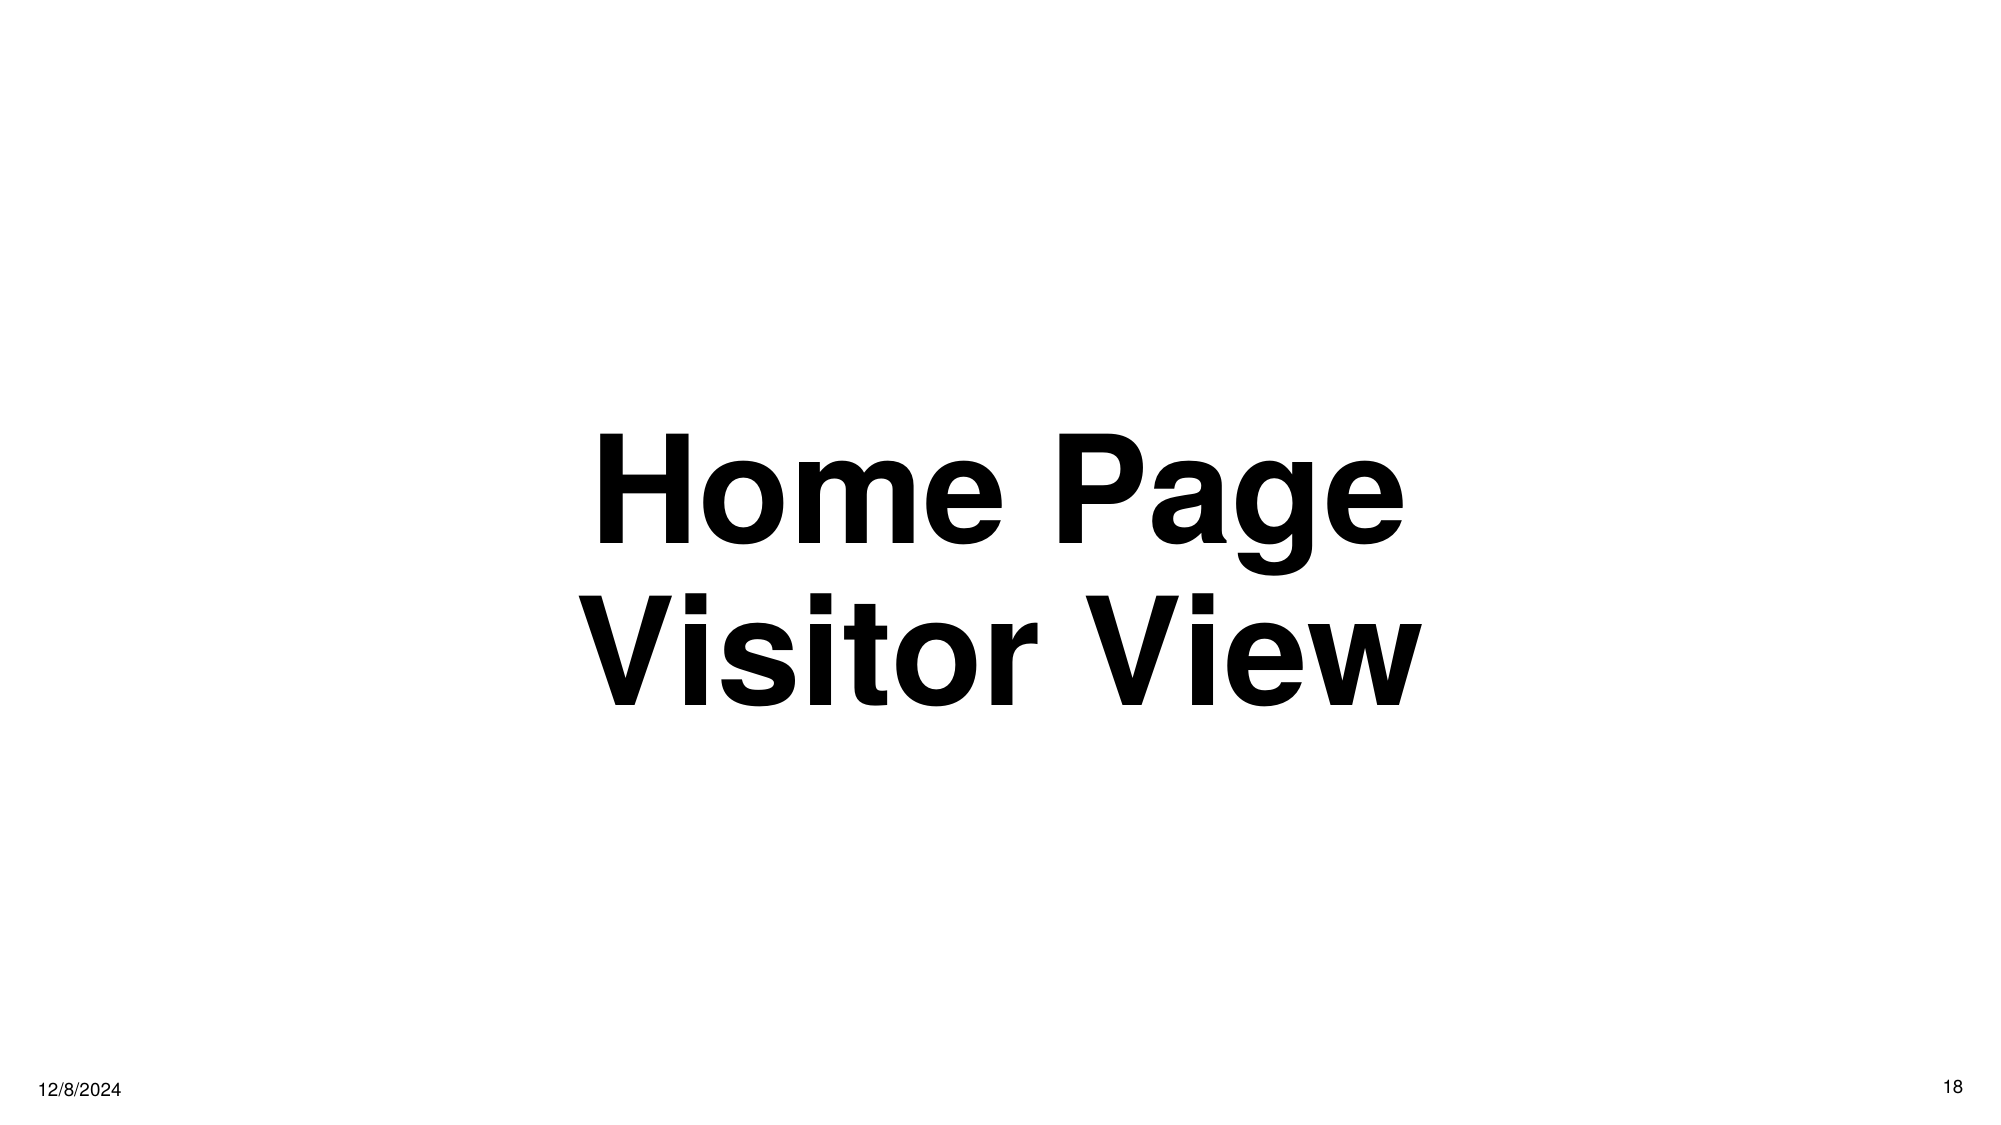

# Home Page Visitor View

12/8/2024

18